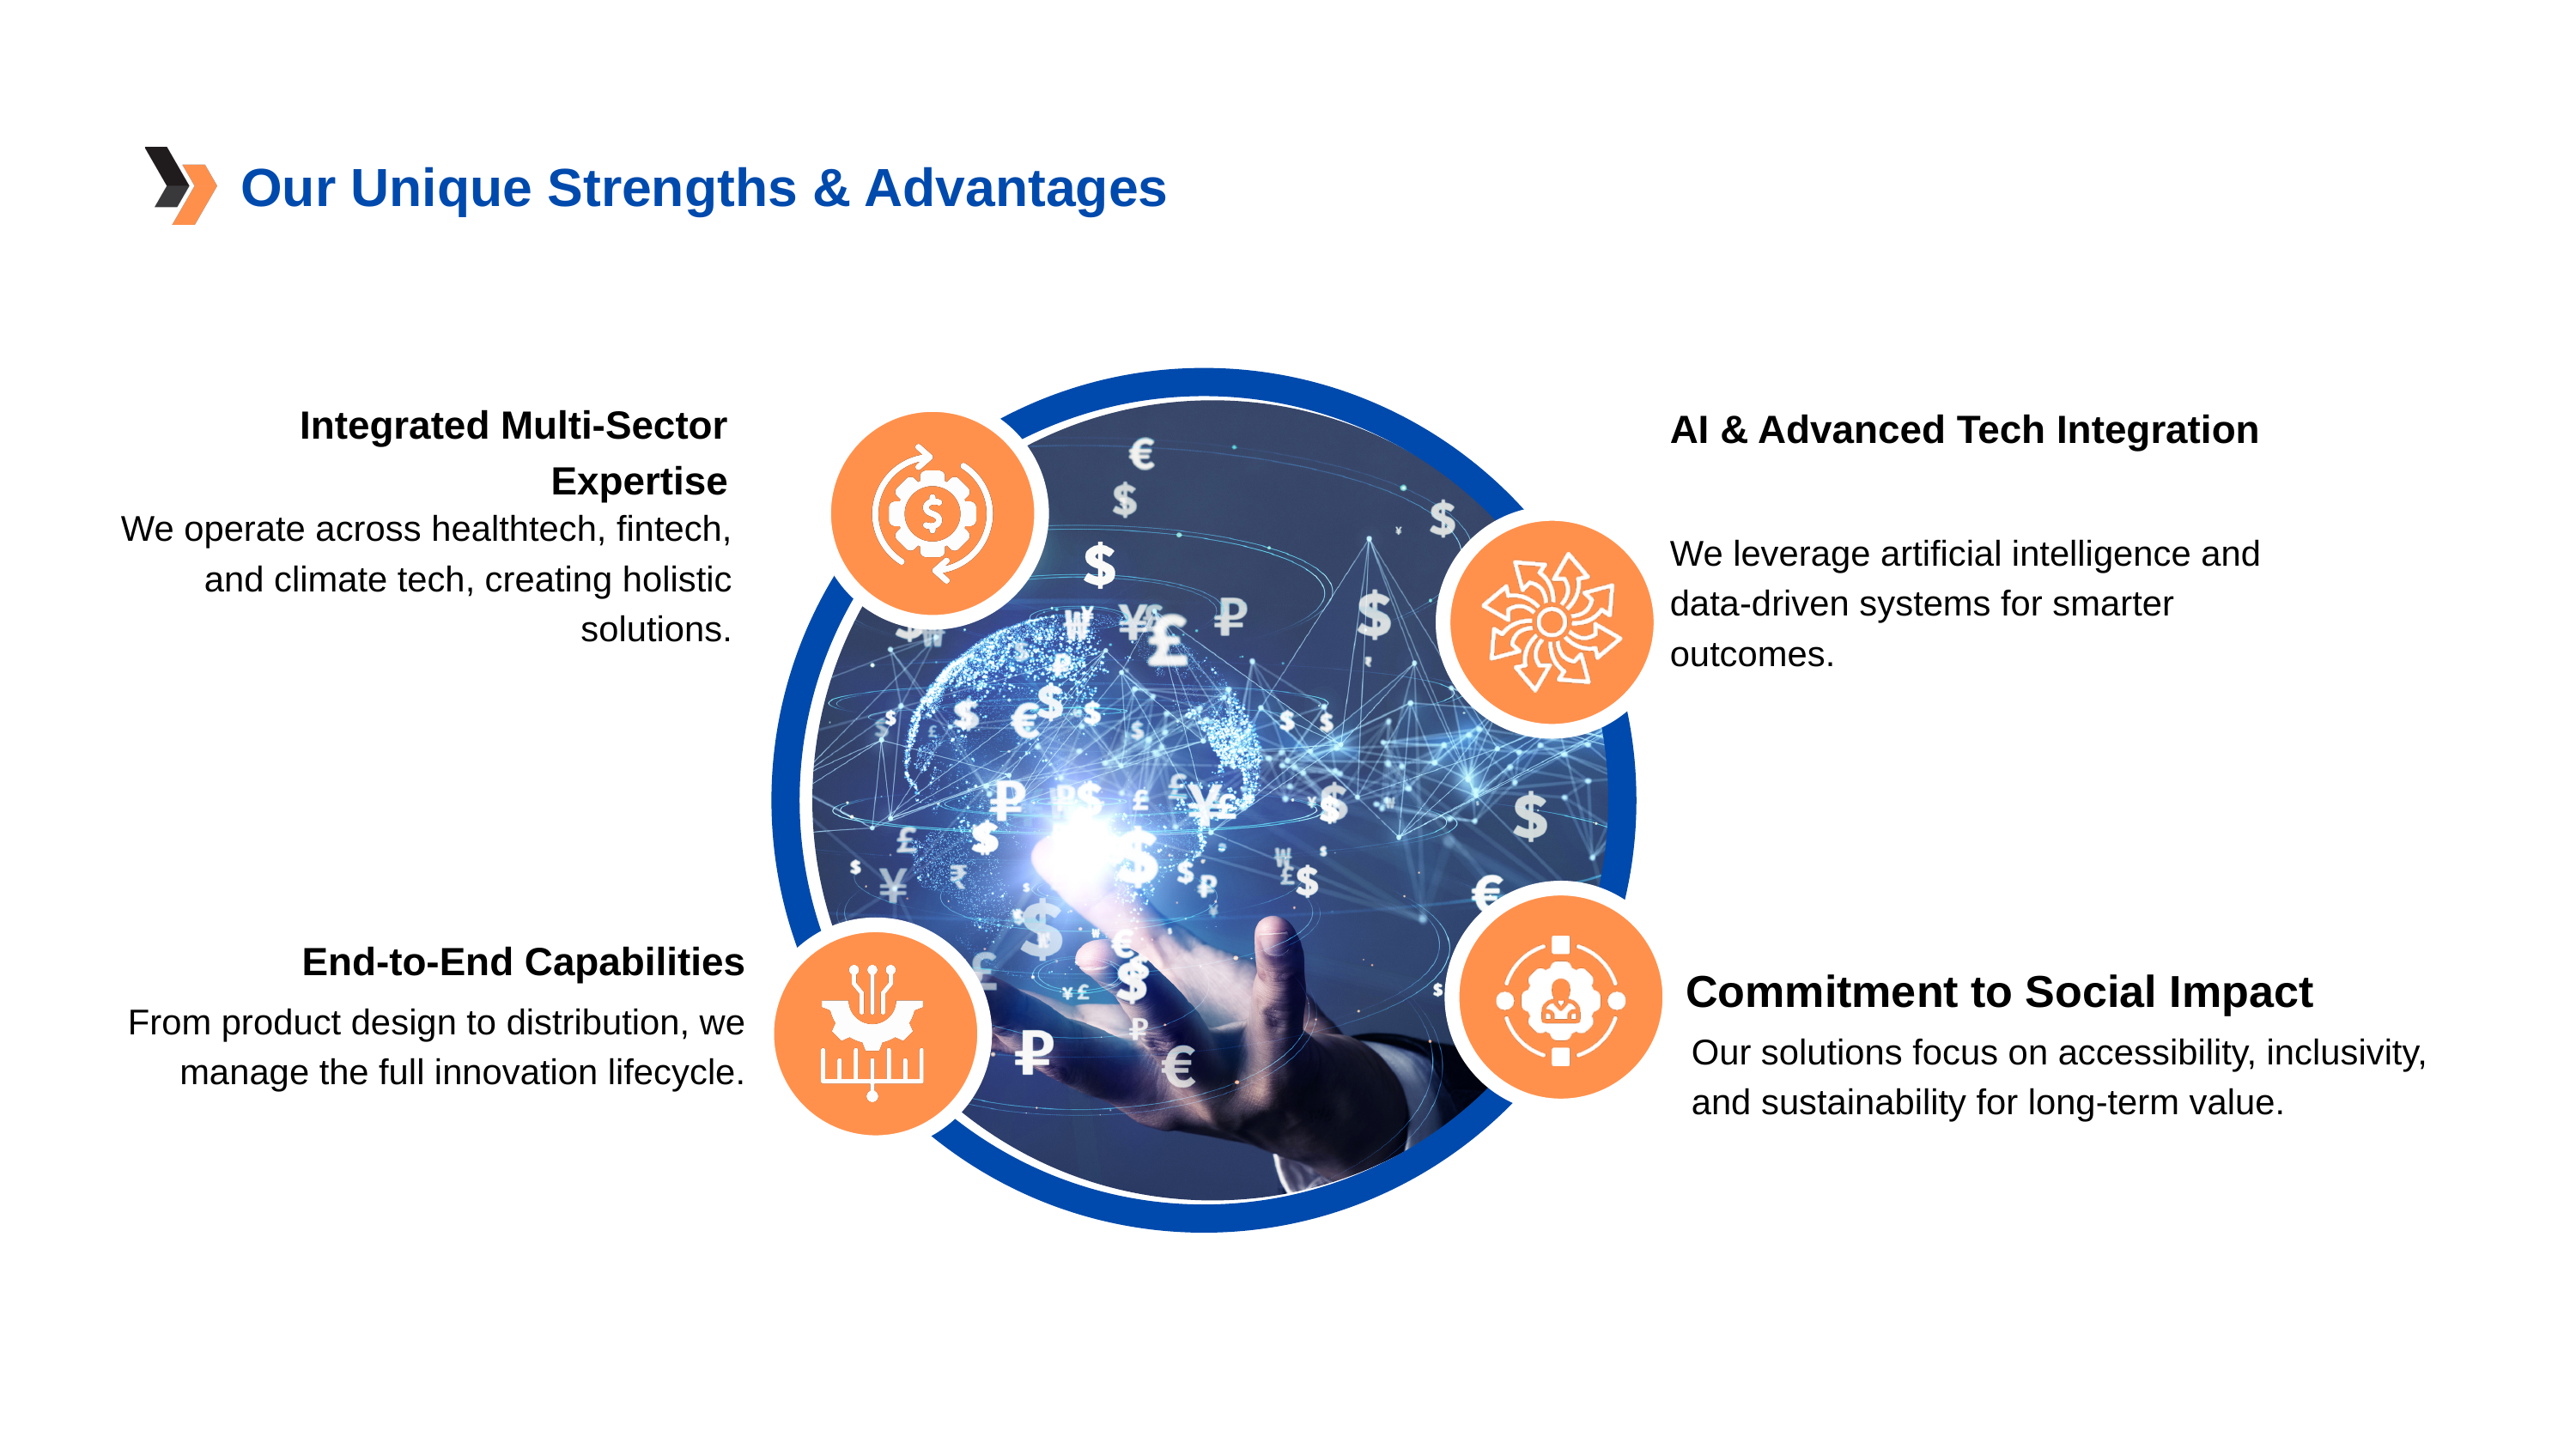

Our Unique Strengths & Advantages

Integrated Multi-Sector Expertise
AI & Advanced Tech Integration

We operate across healthtech, fintech, and climate tech, creating holistic solutions.

We leverage artificial intelligence and data-driven systems for smarter outcomes.

End-to-End Capabilities

Commitment to Social Impact

From product design to distribution, we manage the full innovation lifecycle.

Our solutions focus on accessibility, inclusivity, and sustainability for long-term value.